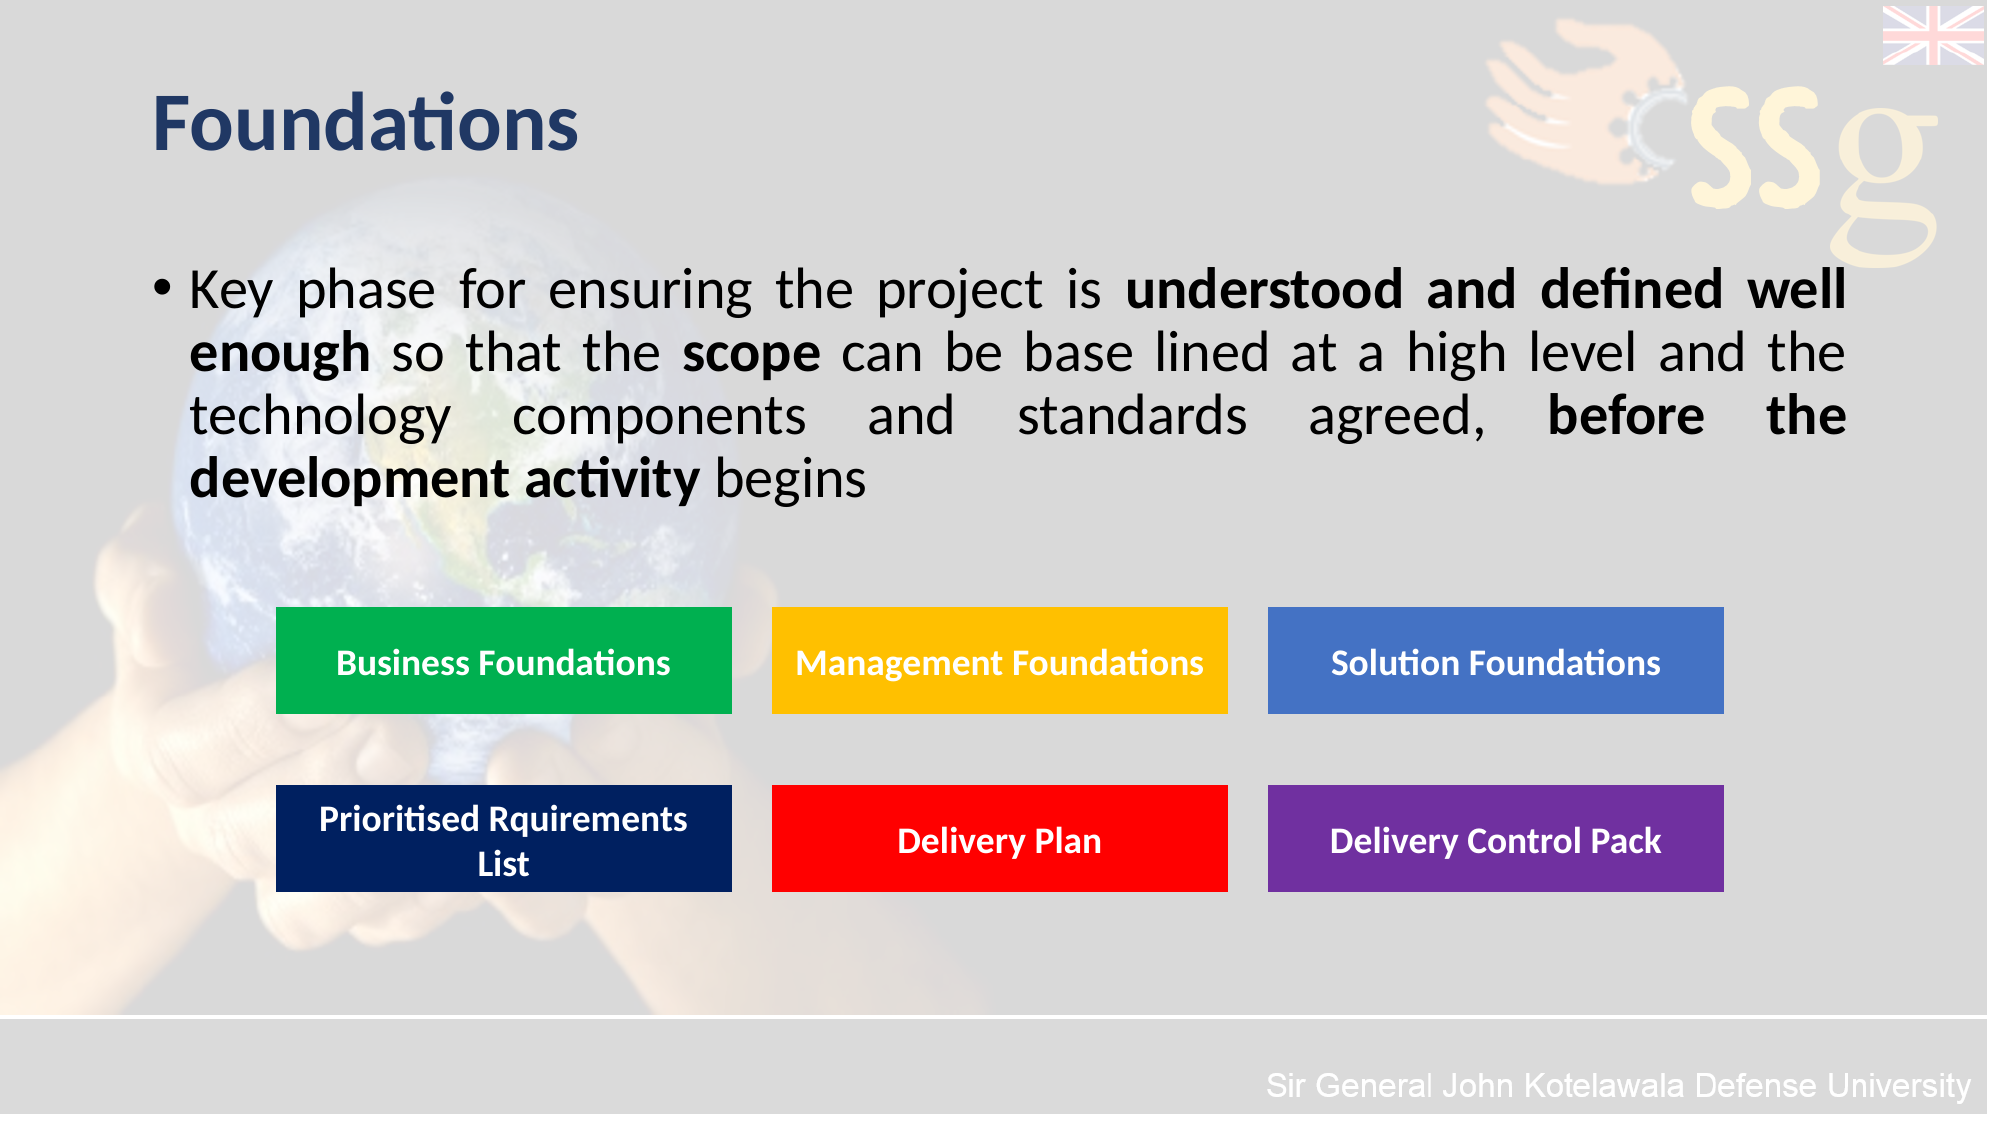

# Foundations
Key phase for ensuring the project is understood and defined well enough so that the scope can be base lined at a high level and the technology components and standards agreed, before the development activity begins
Business Foundations
Management Foundations
Solution Foundations
Prioritised Rquirements List
Delivery Plan
Delivery Control Pack